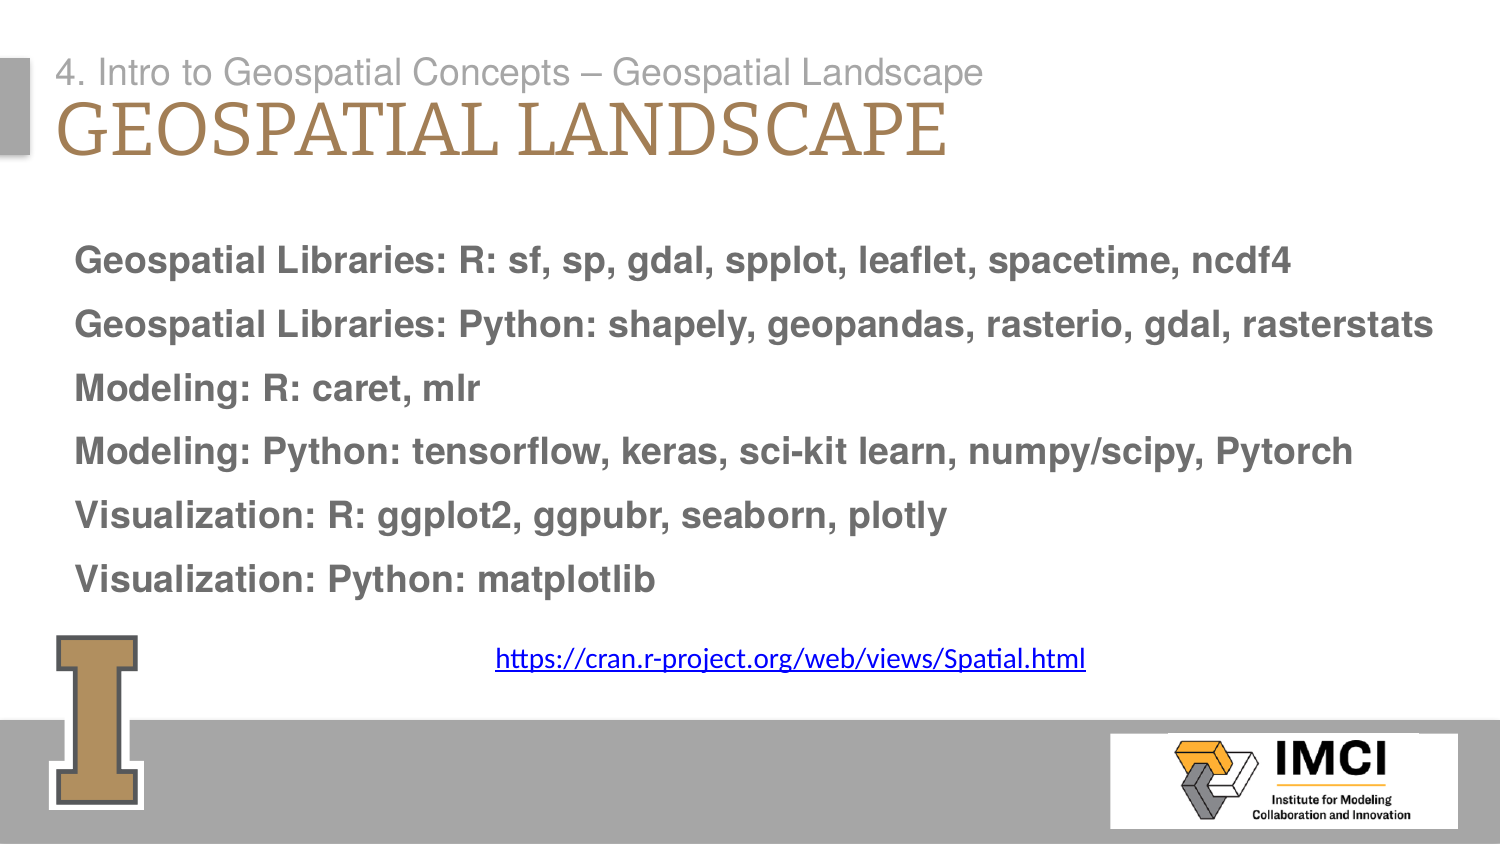

4. Intro to Geospatial Concepts – Geospatial Landscape
# GEOSPATIAL LANDSCAPE
Geospatial Libraries: R: sf, sp, gdal, spplot, leaflet, spacetime, ncdf4
Geospatial Libraries: Python: shapely, geopandas, rasterio, gdal, rasterstats
Modeling: R: caret, mlr
Modeling: Python: tensorflow, keras, sci-kit learn, numpy/scipy, Pytorch
Visualization: R: ggplot2, ggpubr, seaborn, plotly
Visualization: Python: matplotlib
https://cran.r-project.org/web/views/Spatial.html